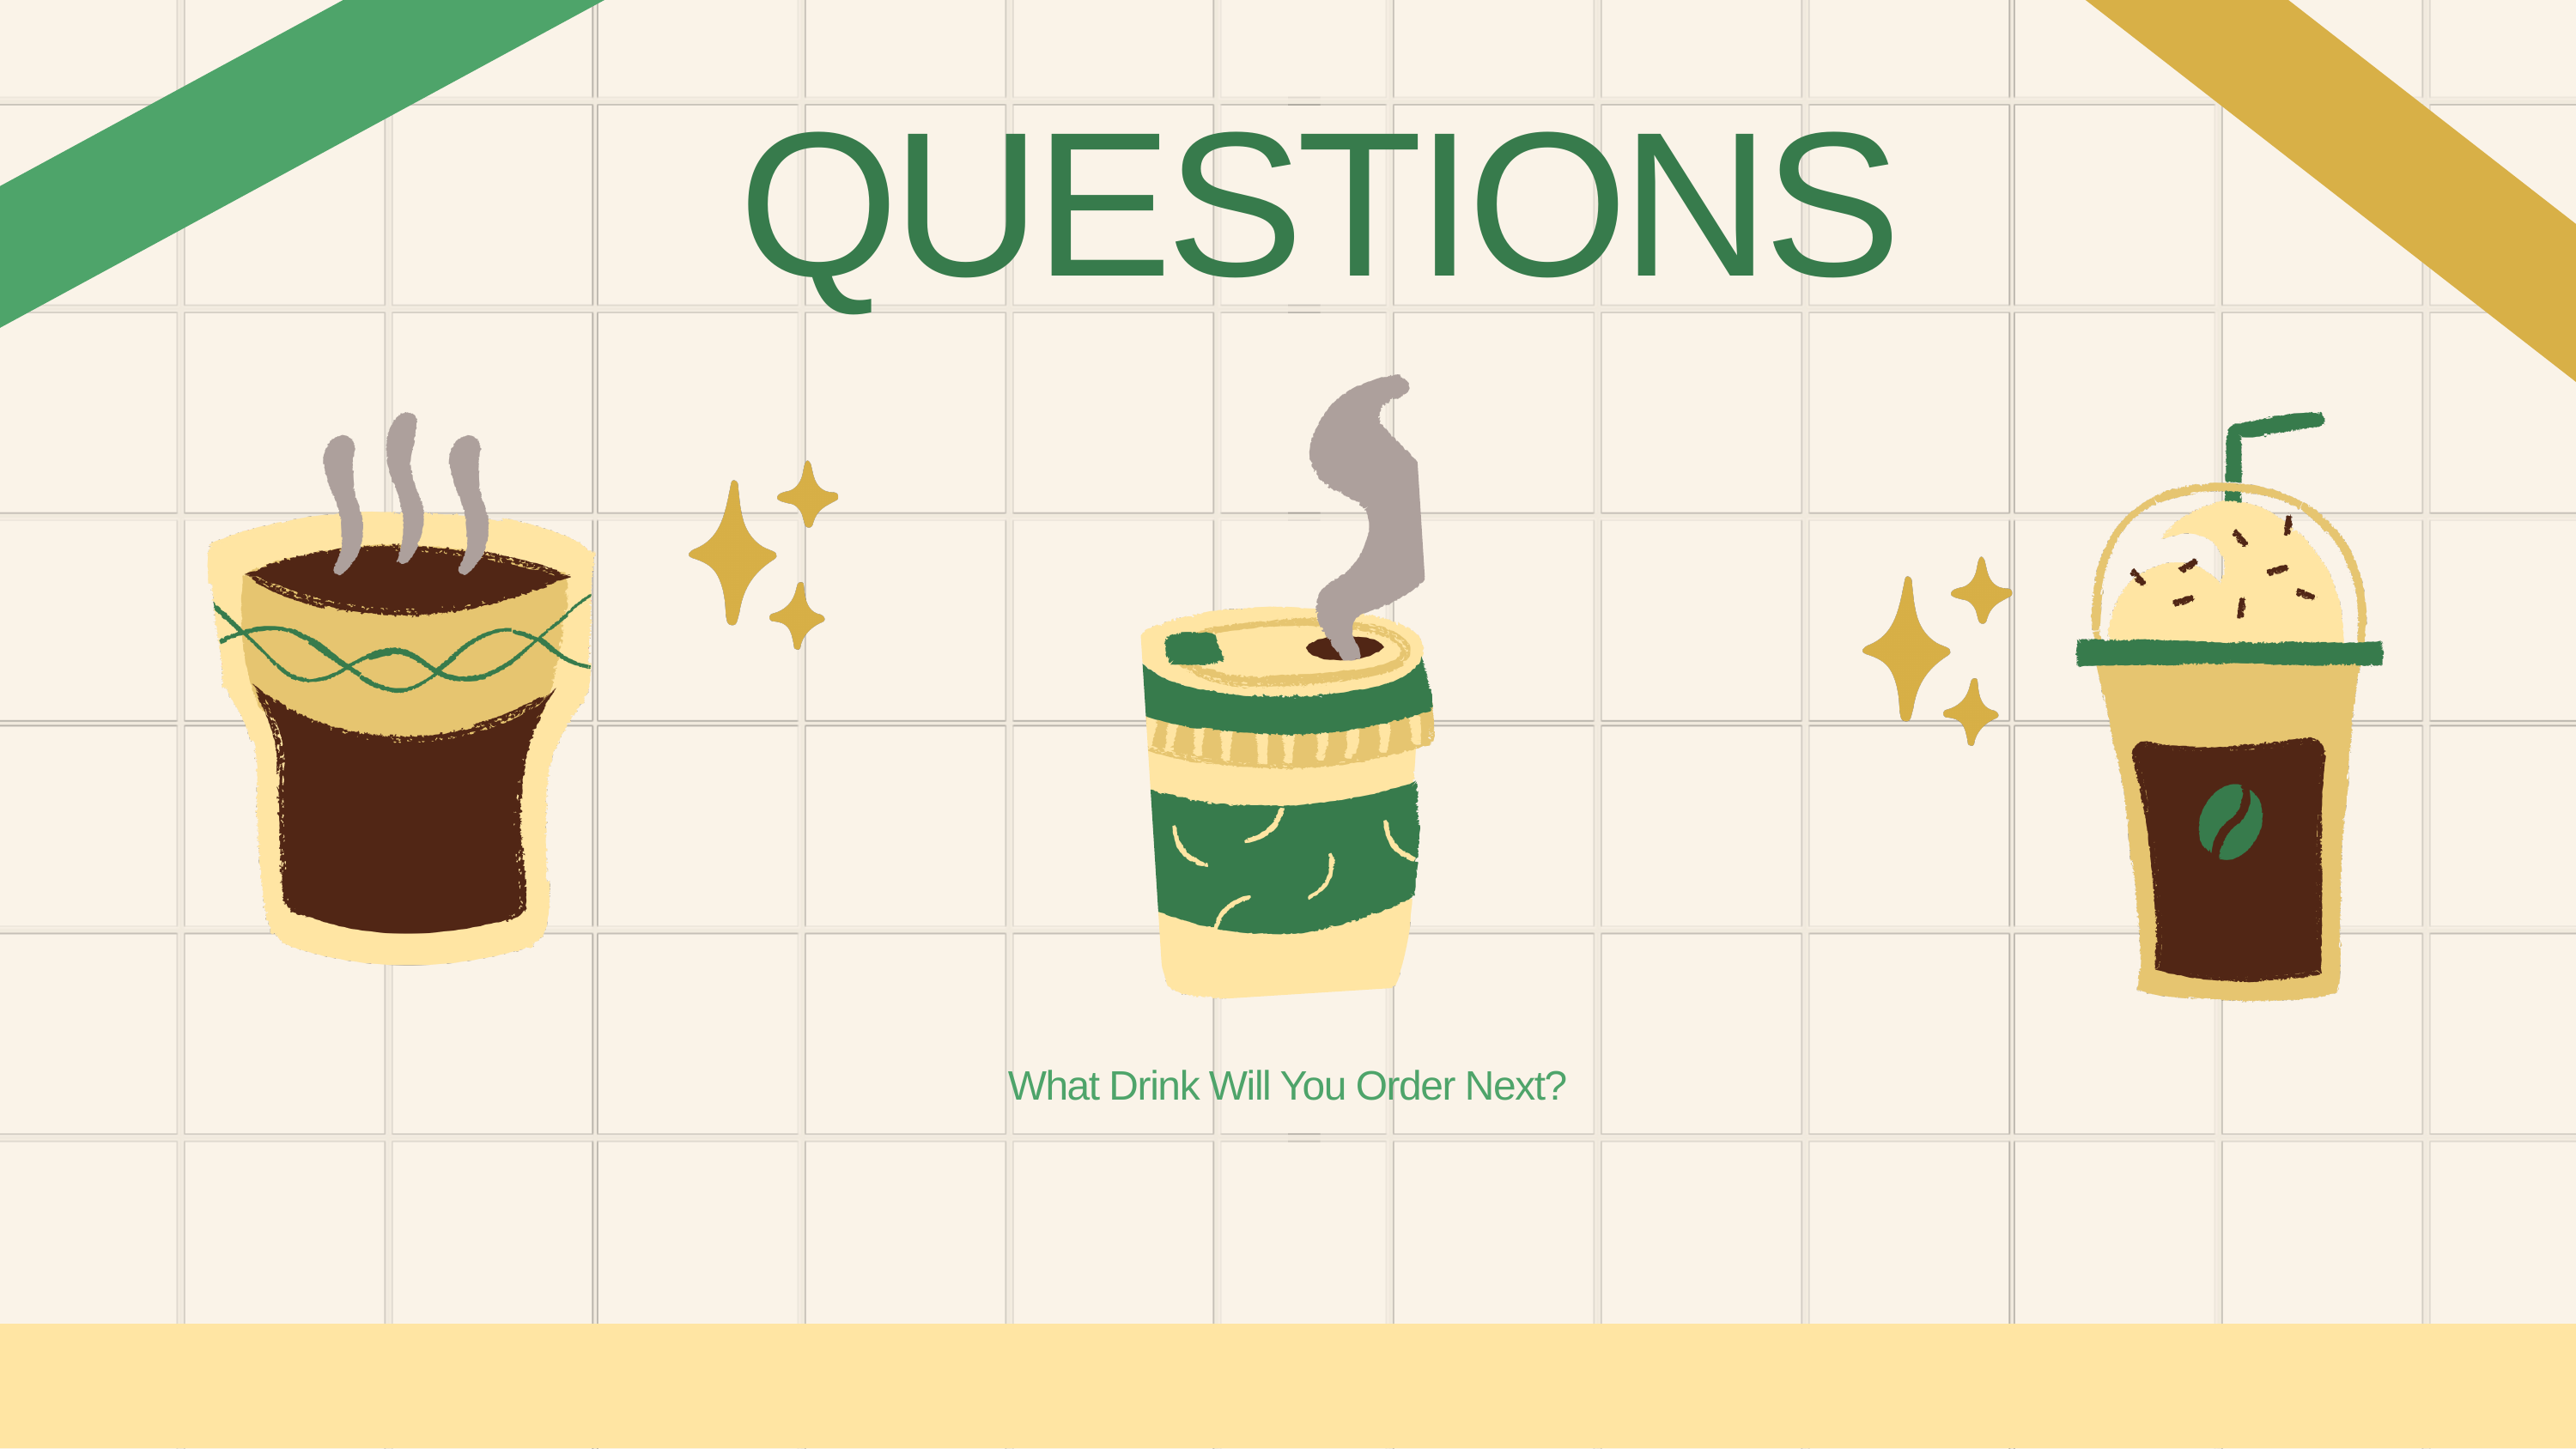

QUESTIONS

What Drink Will You Order Next?